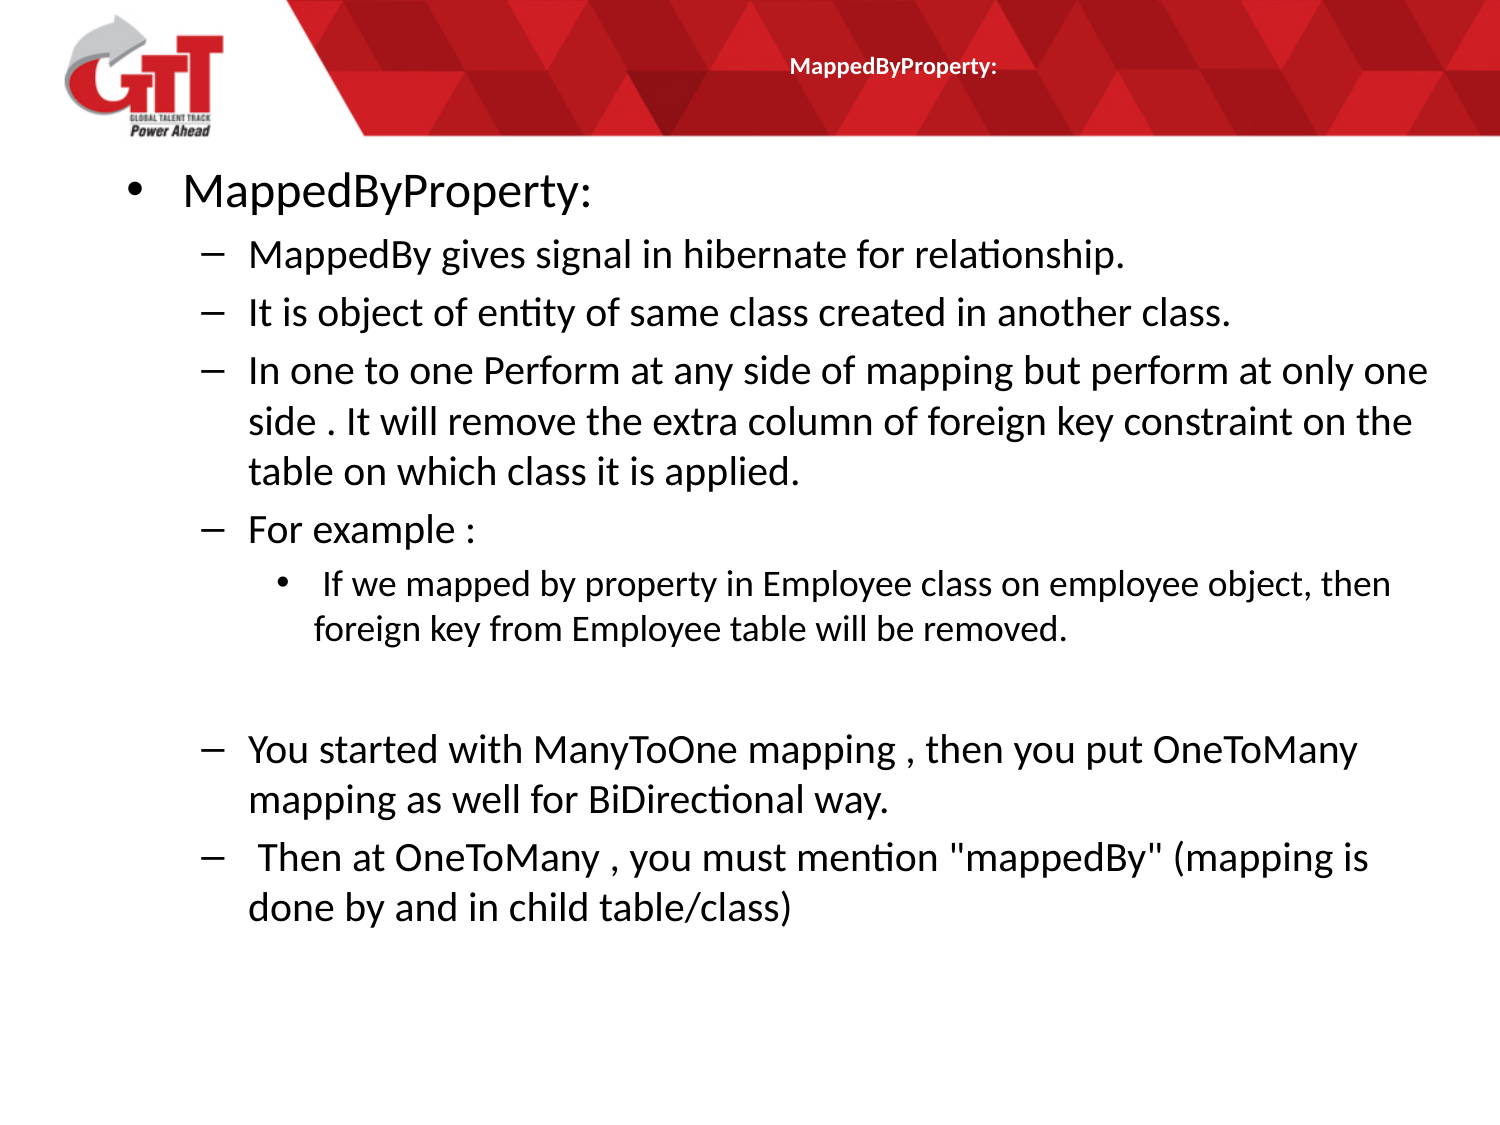

# MappedByProperty:
MappedByProperty:
MappedBy gives signal in hibernate for relationship.
It is object of entity of same class created in another class.
In one to one Perform at any side of mapping but perform at only one side . It will remove the extra column of foreign key constraint on the table on which class it is applied.
For example :
 If we mapped by property in Employee class on employee object, then foreign key from Employee table will be removed.

You started with ManyToOne mapping , then you put OneToMany mapping as well for BiDirectional way.
 Then at OneToMany , you must mention "mappedBy" (mapping is done by and in child table/class)